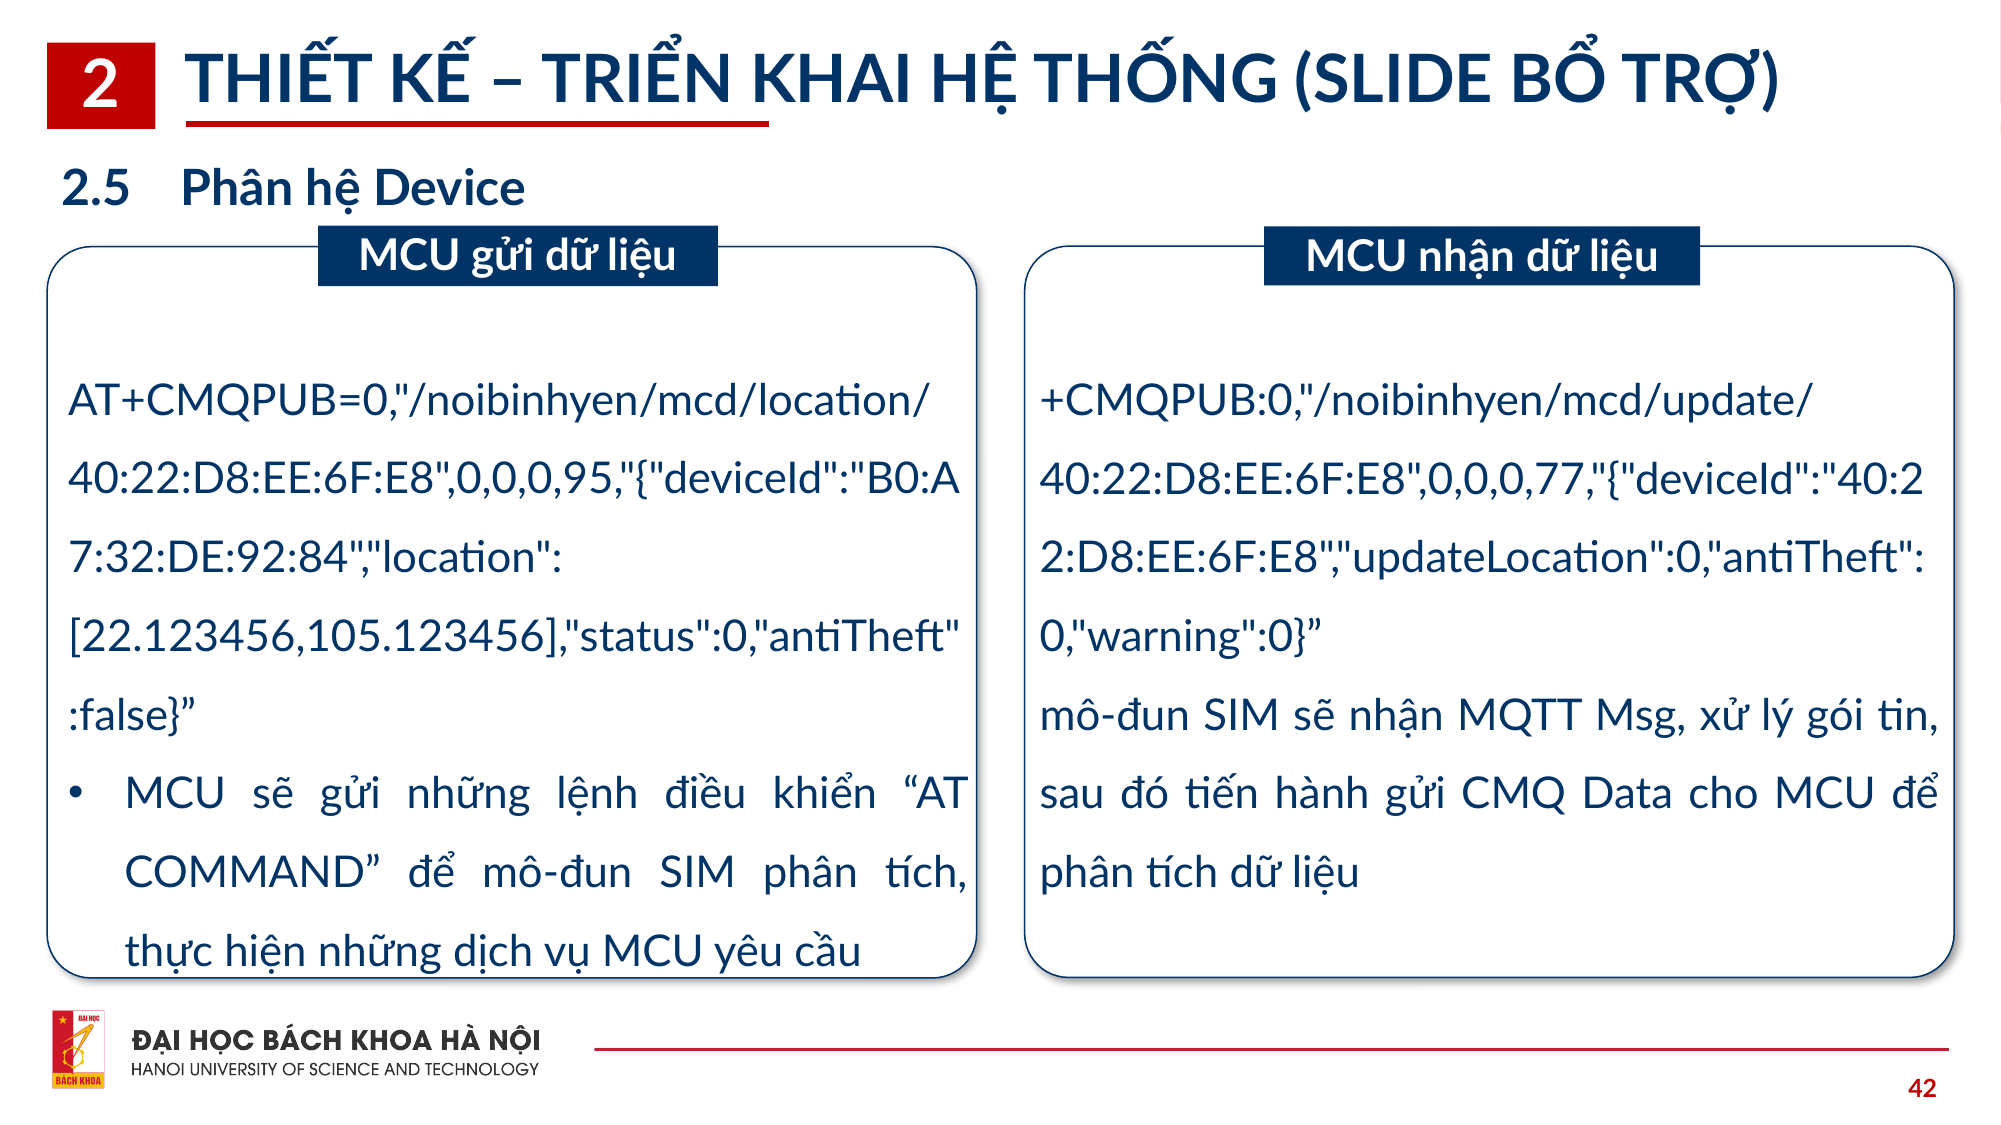

# 1. TỔNG QUAN ĐỀ TÀI
THIẾT KẾ – TRIỂN KHAI HỆ THỐNG (SLIDE BỔ TRỢ)
2
2.5    Phân hệ Device
MCU gửi dữ liệu
MCU nhận dữ liệu

AT+CMQPUB=0,"/noibinhyen/mcd/location/40:22:D8:EE:6F:E8",0,0,0,95,"{"deviceId":"B0:A7:32:DE:92:84","location":[22.123456,105.123456],"status":0,"antiTheft":false}”
MCU sẽ gửi những lệnh điều khiển “AT COMMAND” để mô-đun SIM phân tích, thực hiện những dịch vụ MCU yêu cầu
+CMQPUB:0,"/noibinhyen/mcd/update/40:22:D8:EE:6F:E8",0,0,0,77,"{"deviceId":"40:22:D8:EE:6F:E8","updateLocation":0,"antiTheft":0,"warning":0}”
mô-đun SIM sẽ nhận MQTT Msg, xử lý gói tin, sau đó tiến hành gửi CMQ Data cho MCU để phân tích dữ liệu
42